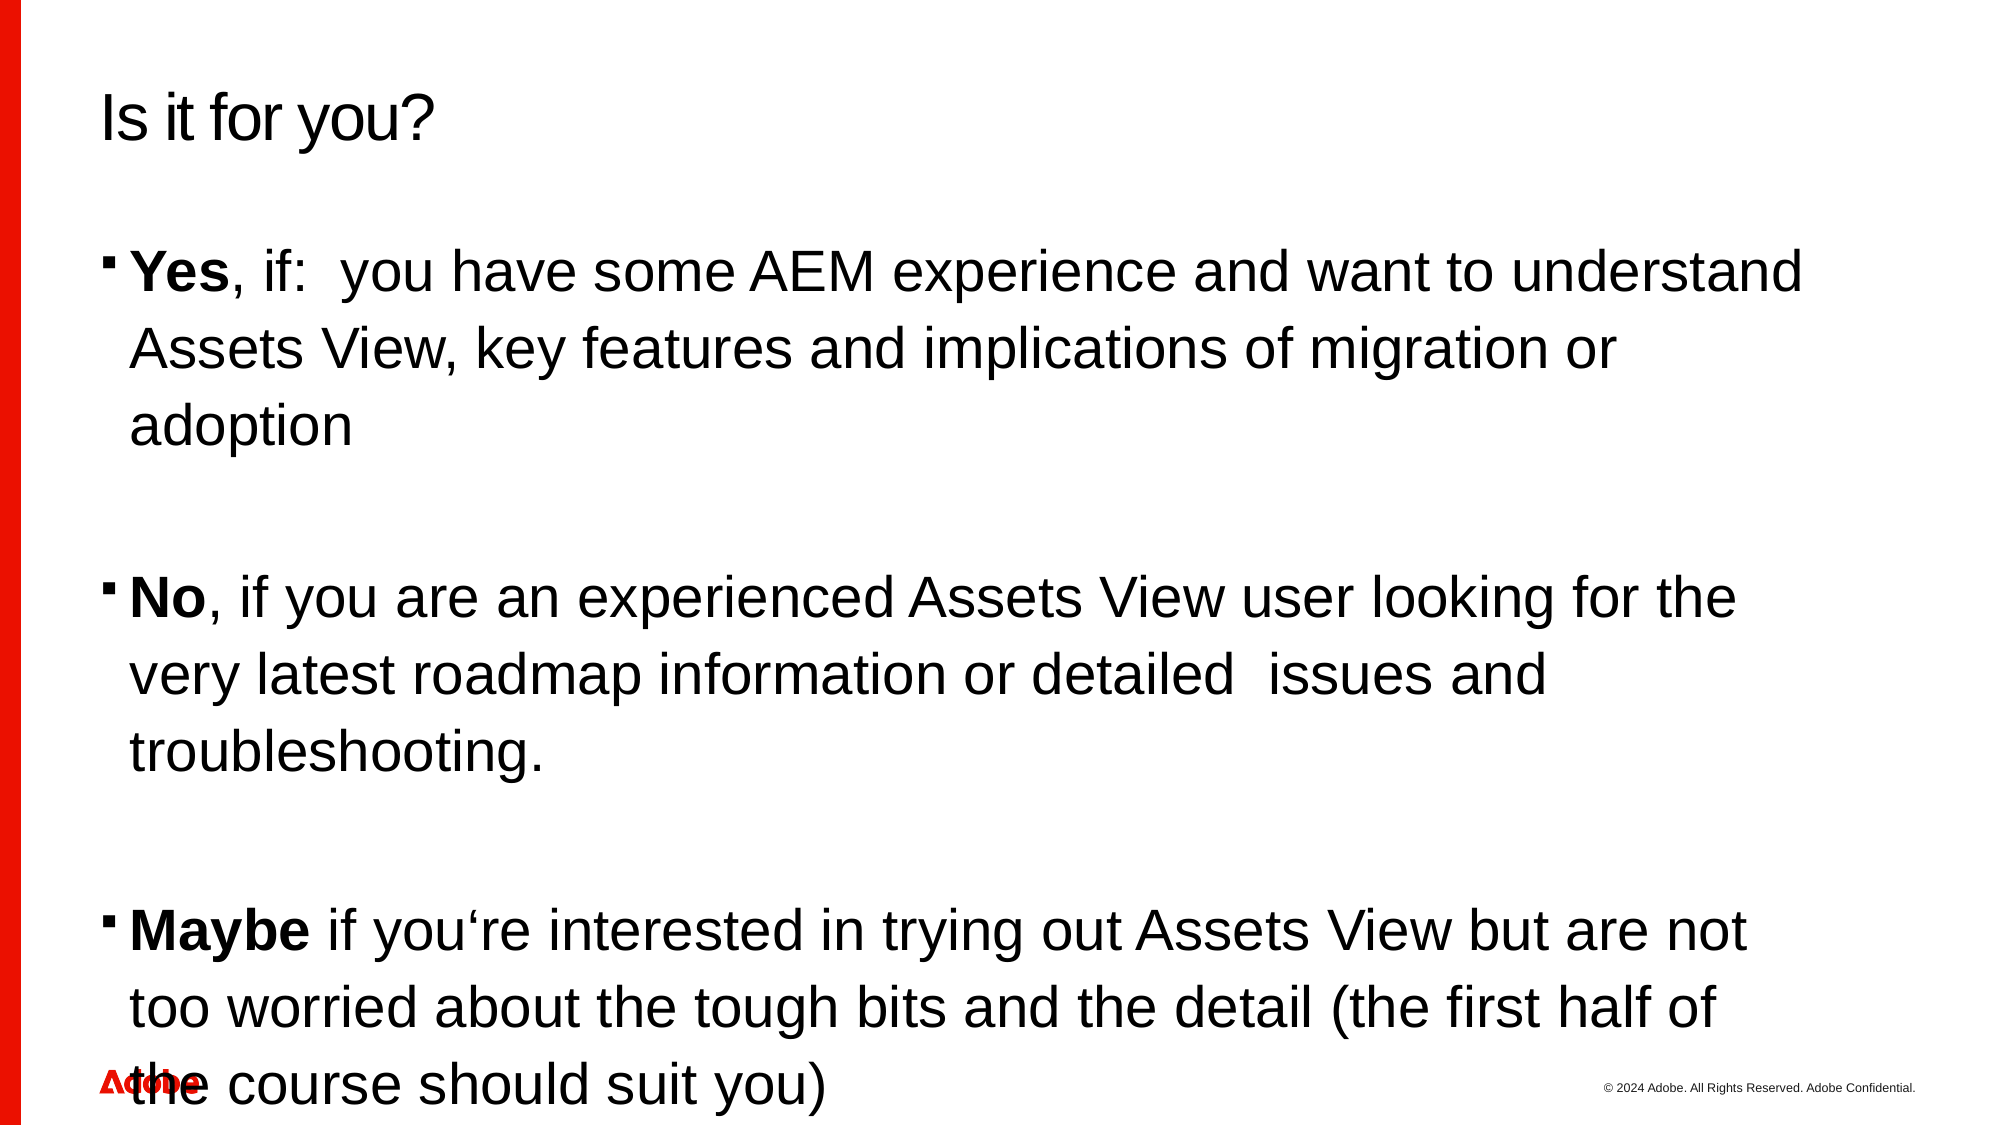

# Is it for you?
Yes, if:  you have some AEM experience and want to understand Assets View, key features and implications of migration or adoption
No, if you are an experienced Assets View user looking for the very latest roadmap information or detailed  issues and troubleshooting.
Maybe if you‘re interested in trying out Assets View but are not too worried about the tough bits and the detail (the first half of the course should suit you)